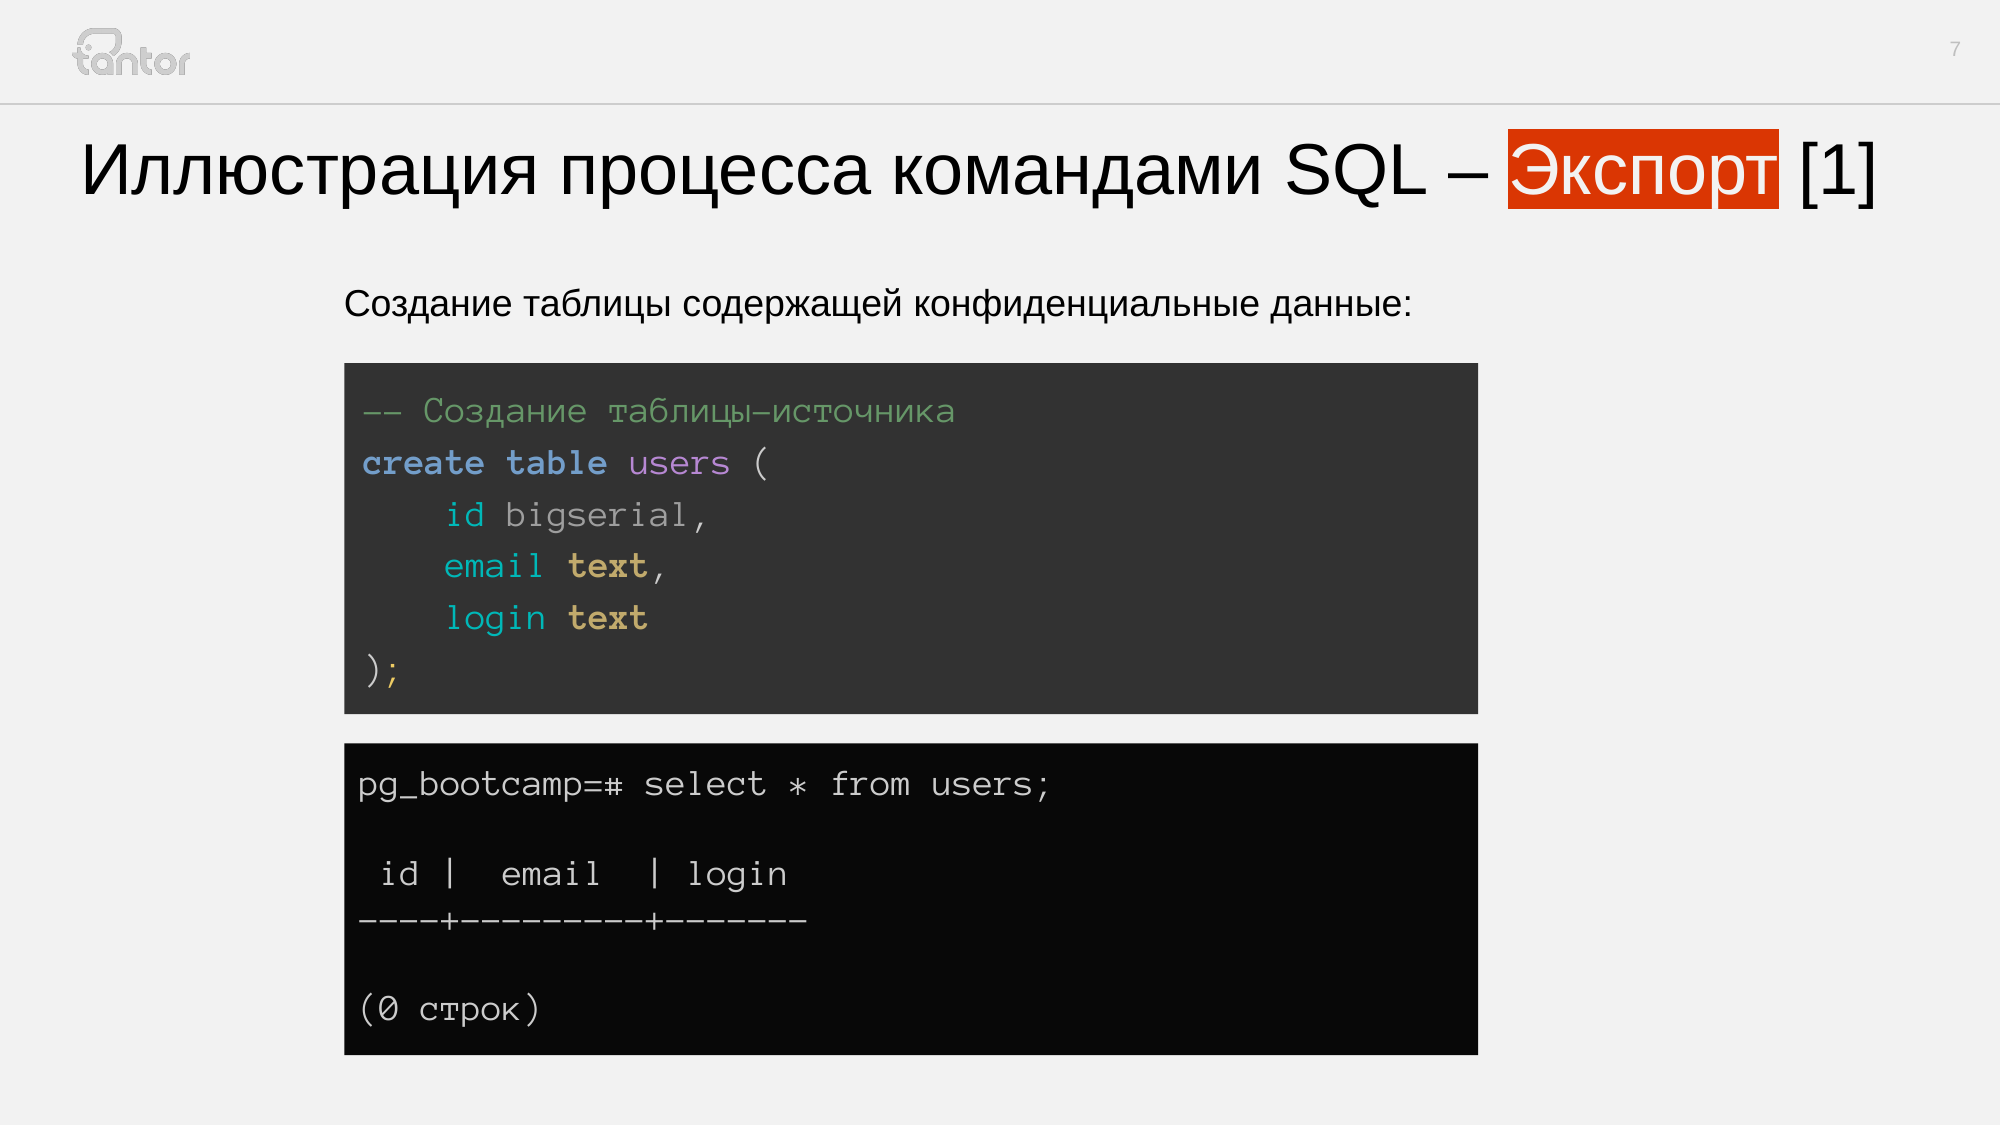

# Иллюстрация процесса командами SQL – Экспорт [1]

Создание таблицы содержащей конфиденциальные данные:

-- Создание таблицы-источника
create table users (
    id bigserial,
    email text,
    login text
);

pg_bootcamp=# select * from users;

 id |  email  | login
----+---------+-------

(0 строк)